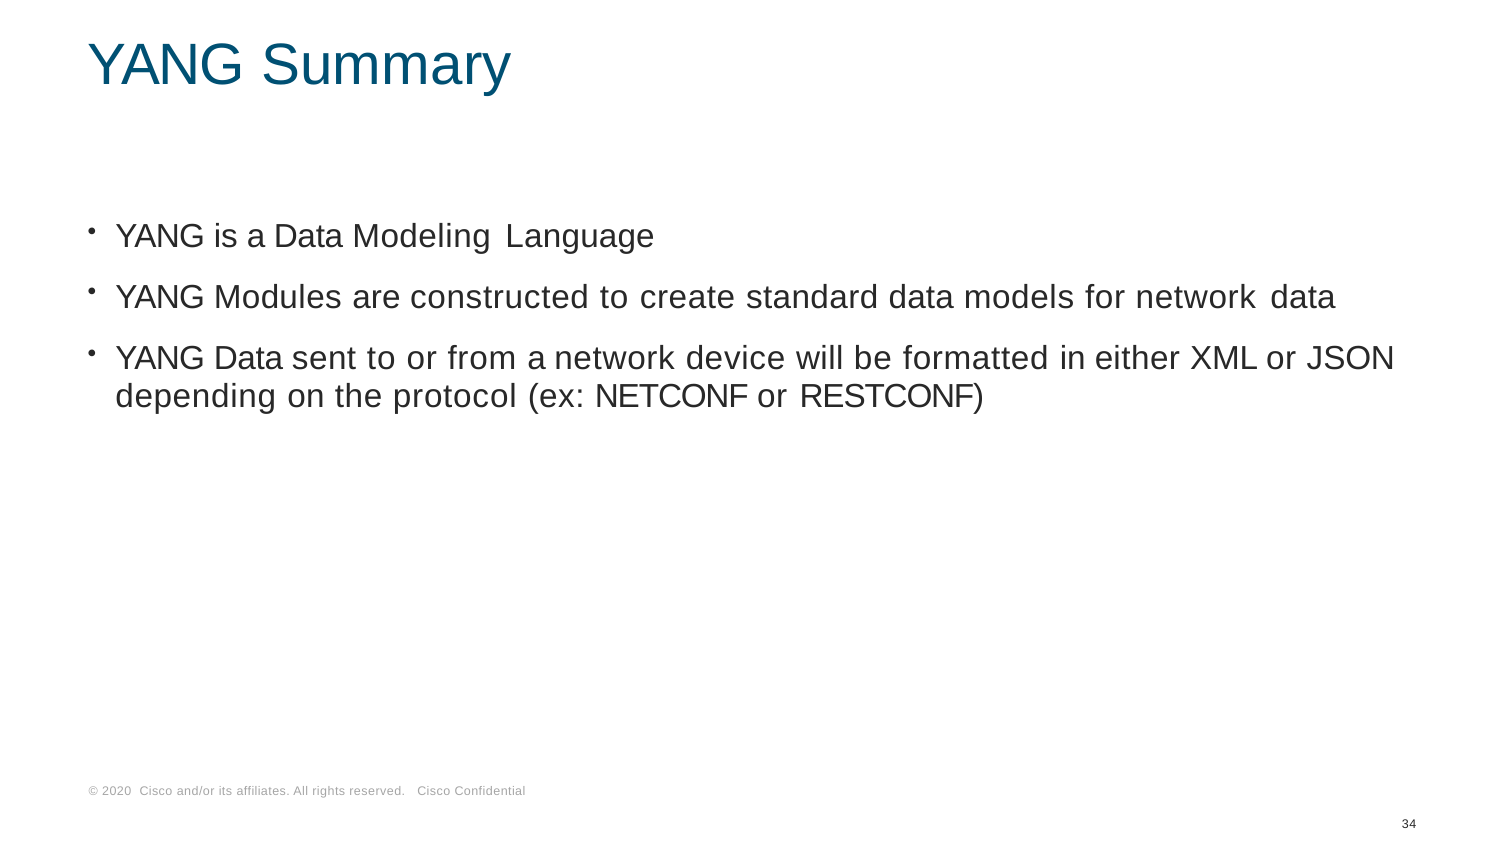

# YANG Summary
YANG is a Data Modeling Language
YANG Modules are constructed to create standard data models for network data
YANG Data sent to or from a network device will be formatted in either XML or JSON  depending on the protocol (ex: NETCONF or RESTCONF)
34